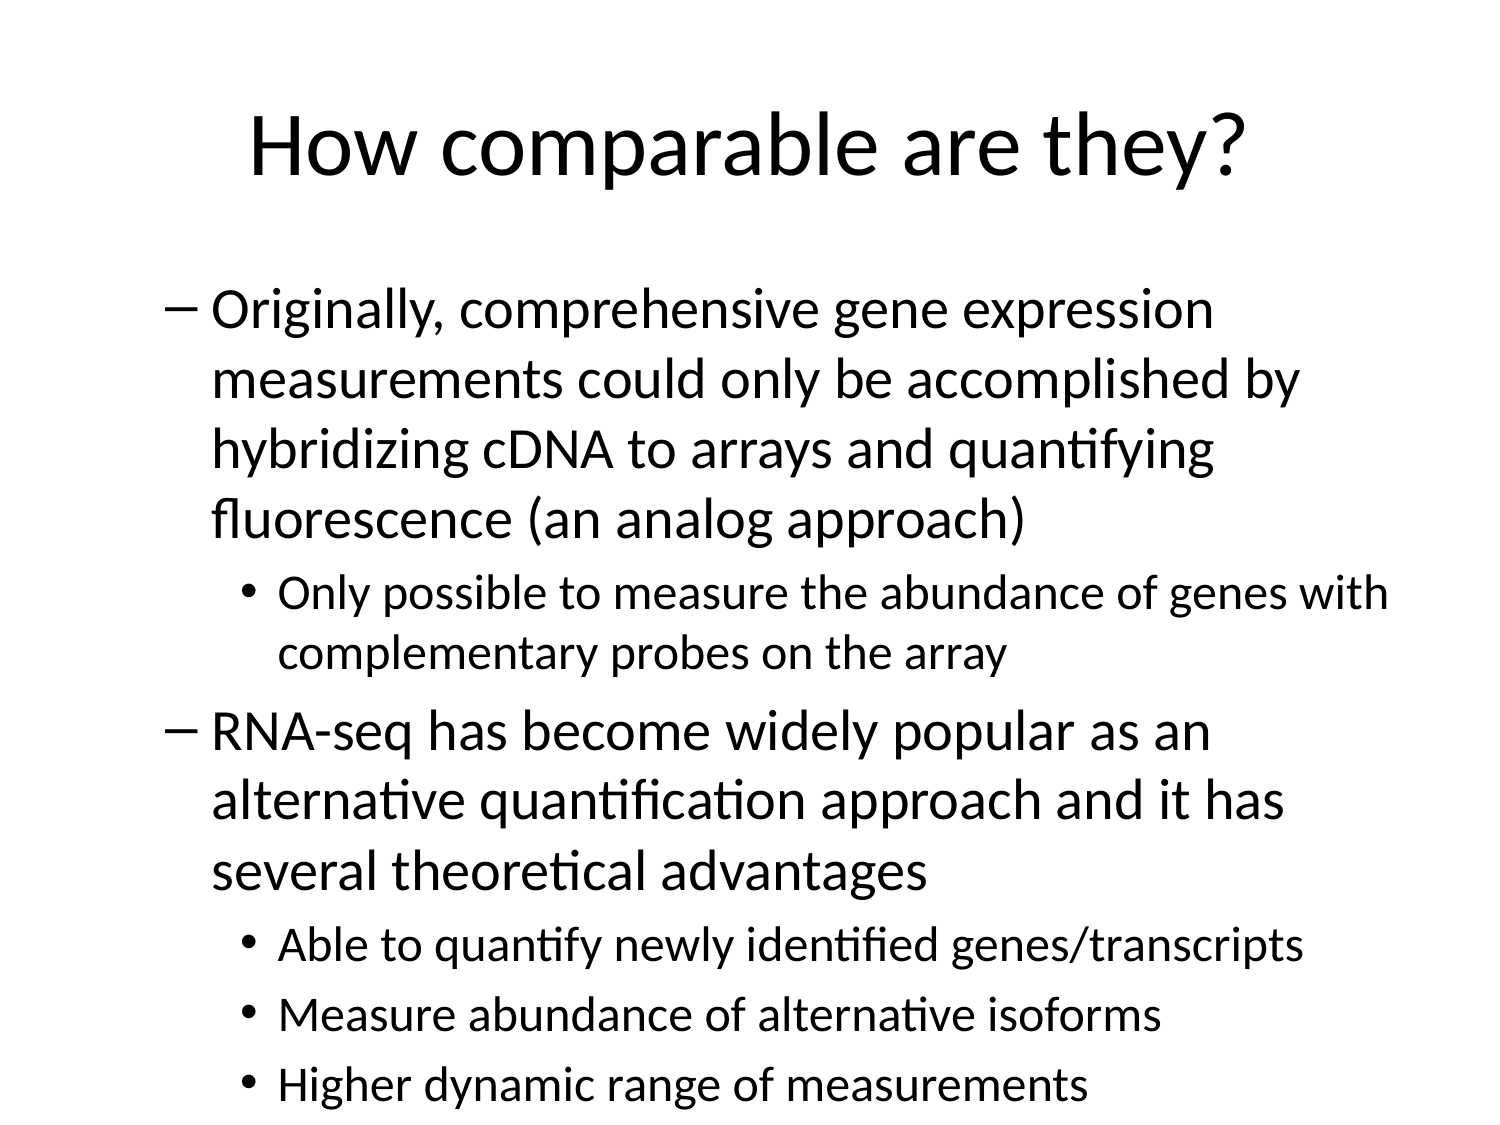

# How comparable are they?
Originally, comprehensive gene expression measurements could only be accomplished by hybridizing cDNA to arrays and quantifying fluorescence (an analog approach)
Only possible to measure the abundance of genes with complementary probes on the array
RNA-seq has become widely popular as an alternative quantification approach and it has several theoretical advantages
Able to quantify newly identified genes/transcripts
Measure abundance of alternative isoforms
Higher dynamic range of measurements